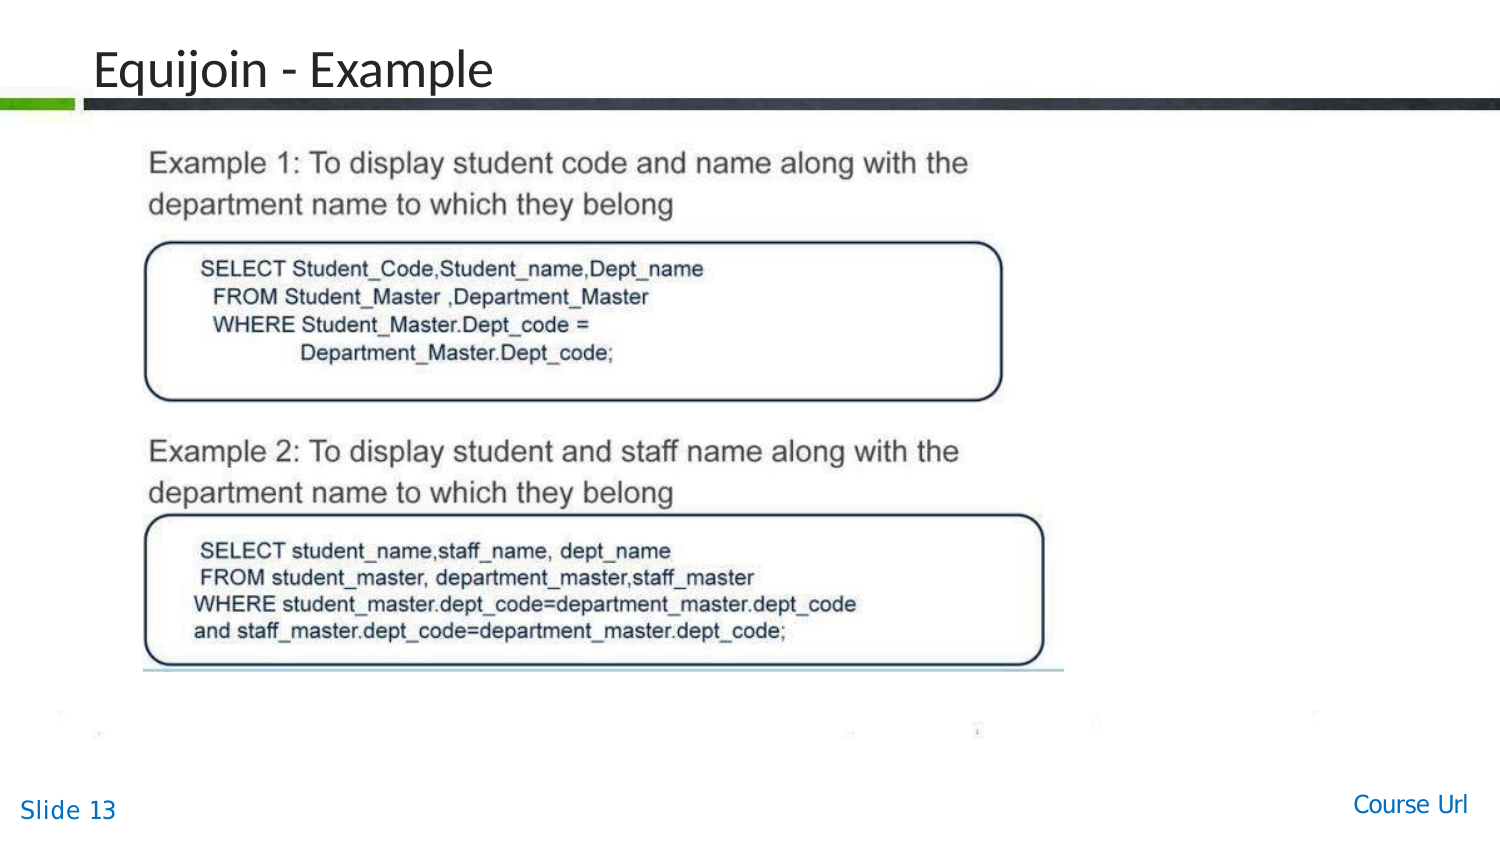

# Equijoin - Example

Course Url
Slide 13